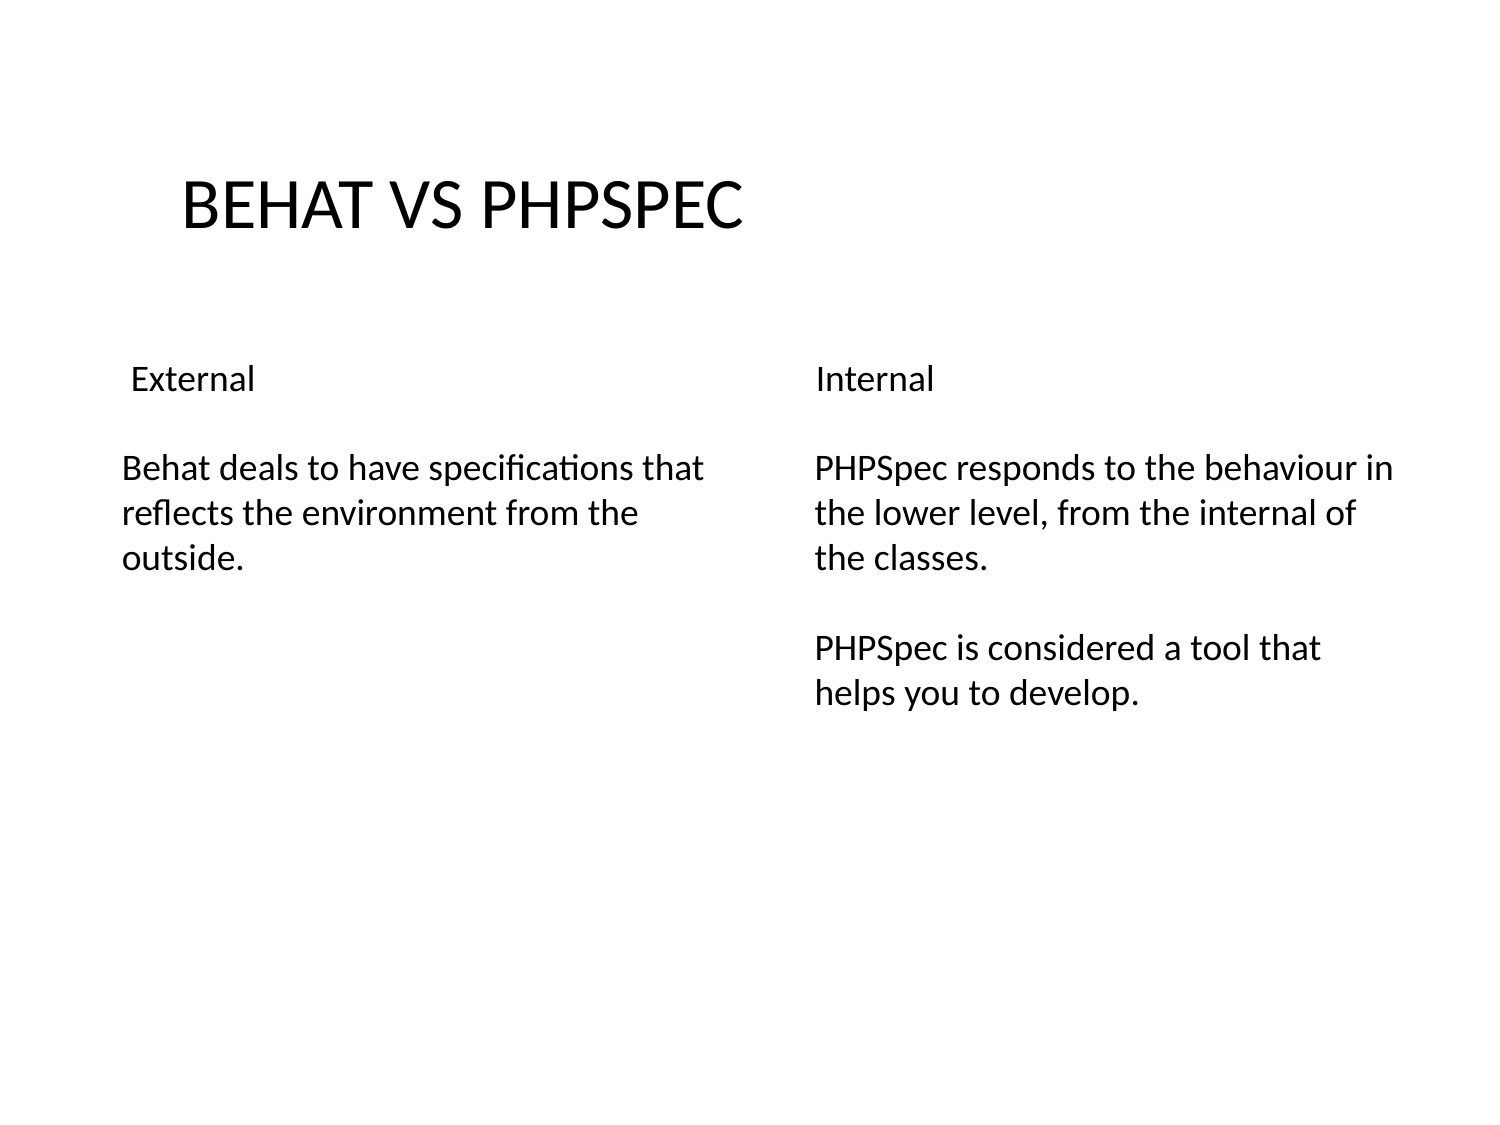

BEHAT VS PHPSPEC
External
Internal
Behat deals to have specifications that reflects the environment from the outside.
PHPSpec responds to the behaviour in the lower level, from the internal of the classes.

PHPSpec is considered a tool that helps you to develop.